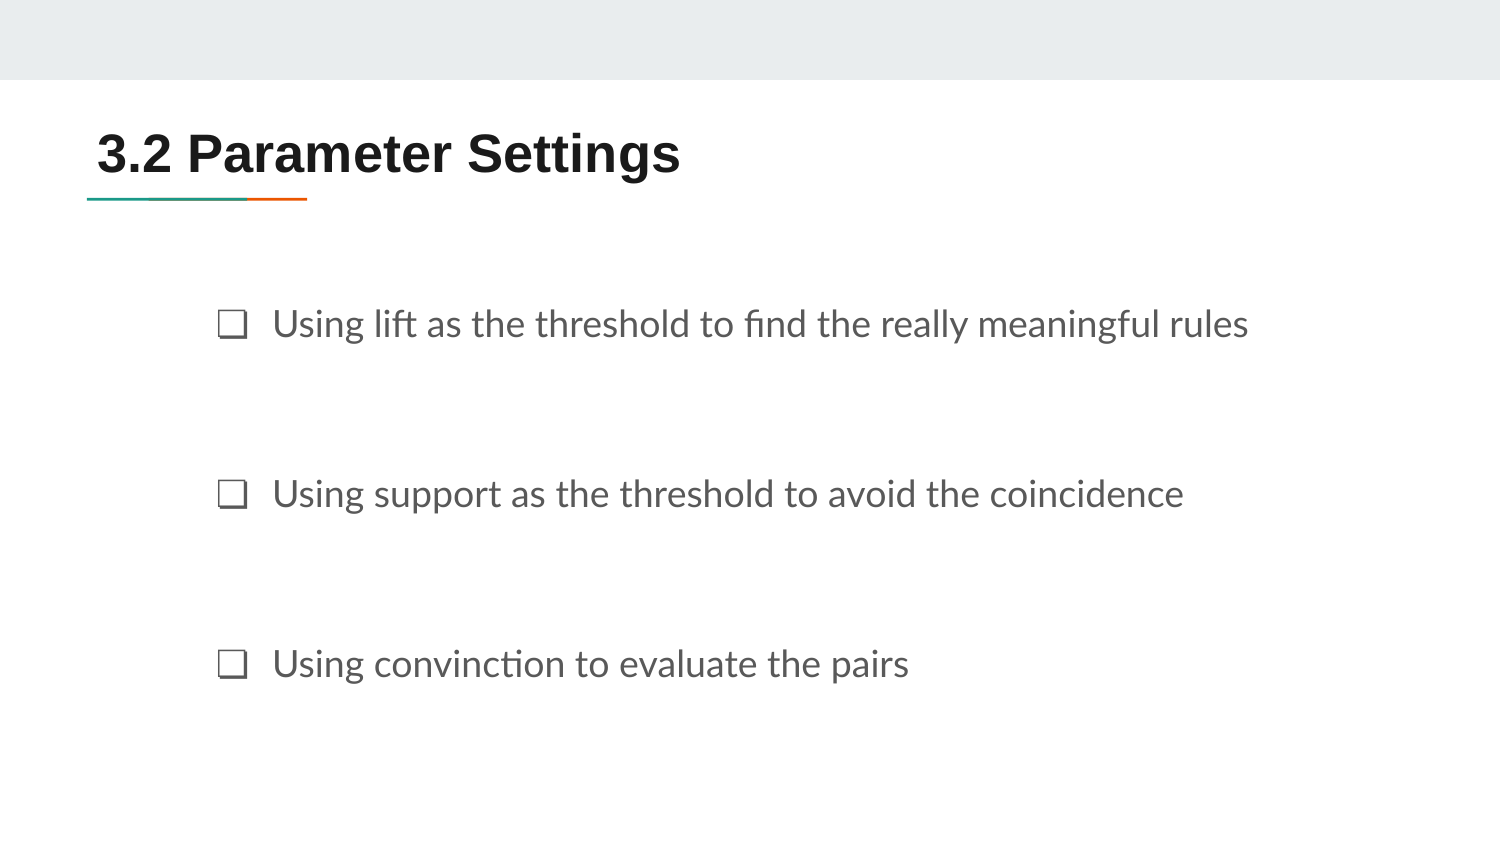

# 3.2 Parameter Settings
Using lift as the threshold to find the really meaningful rules

Using support as the threshold to avoid the coincidence

Using convinction to evaluate the pairs